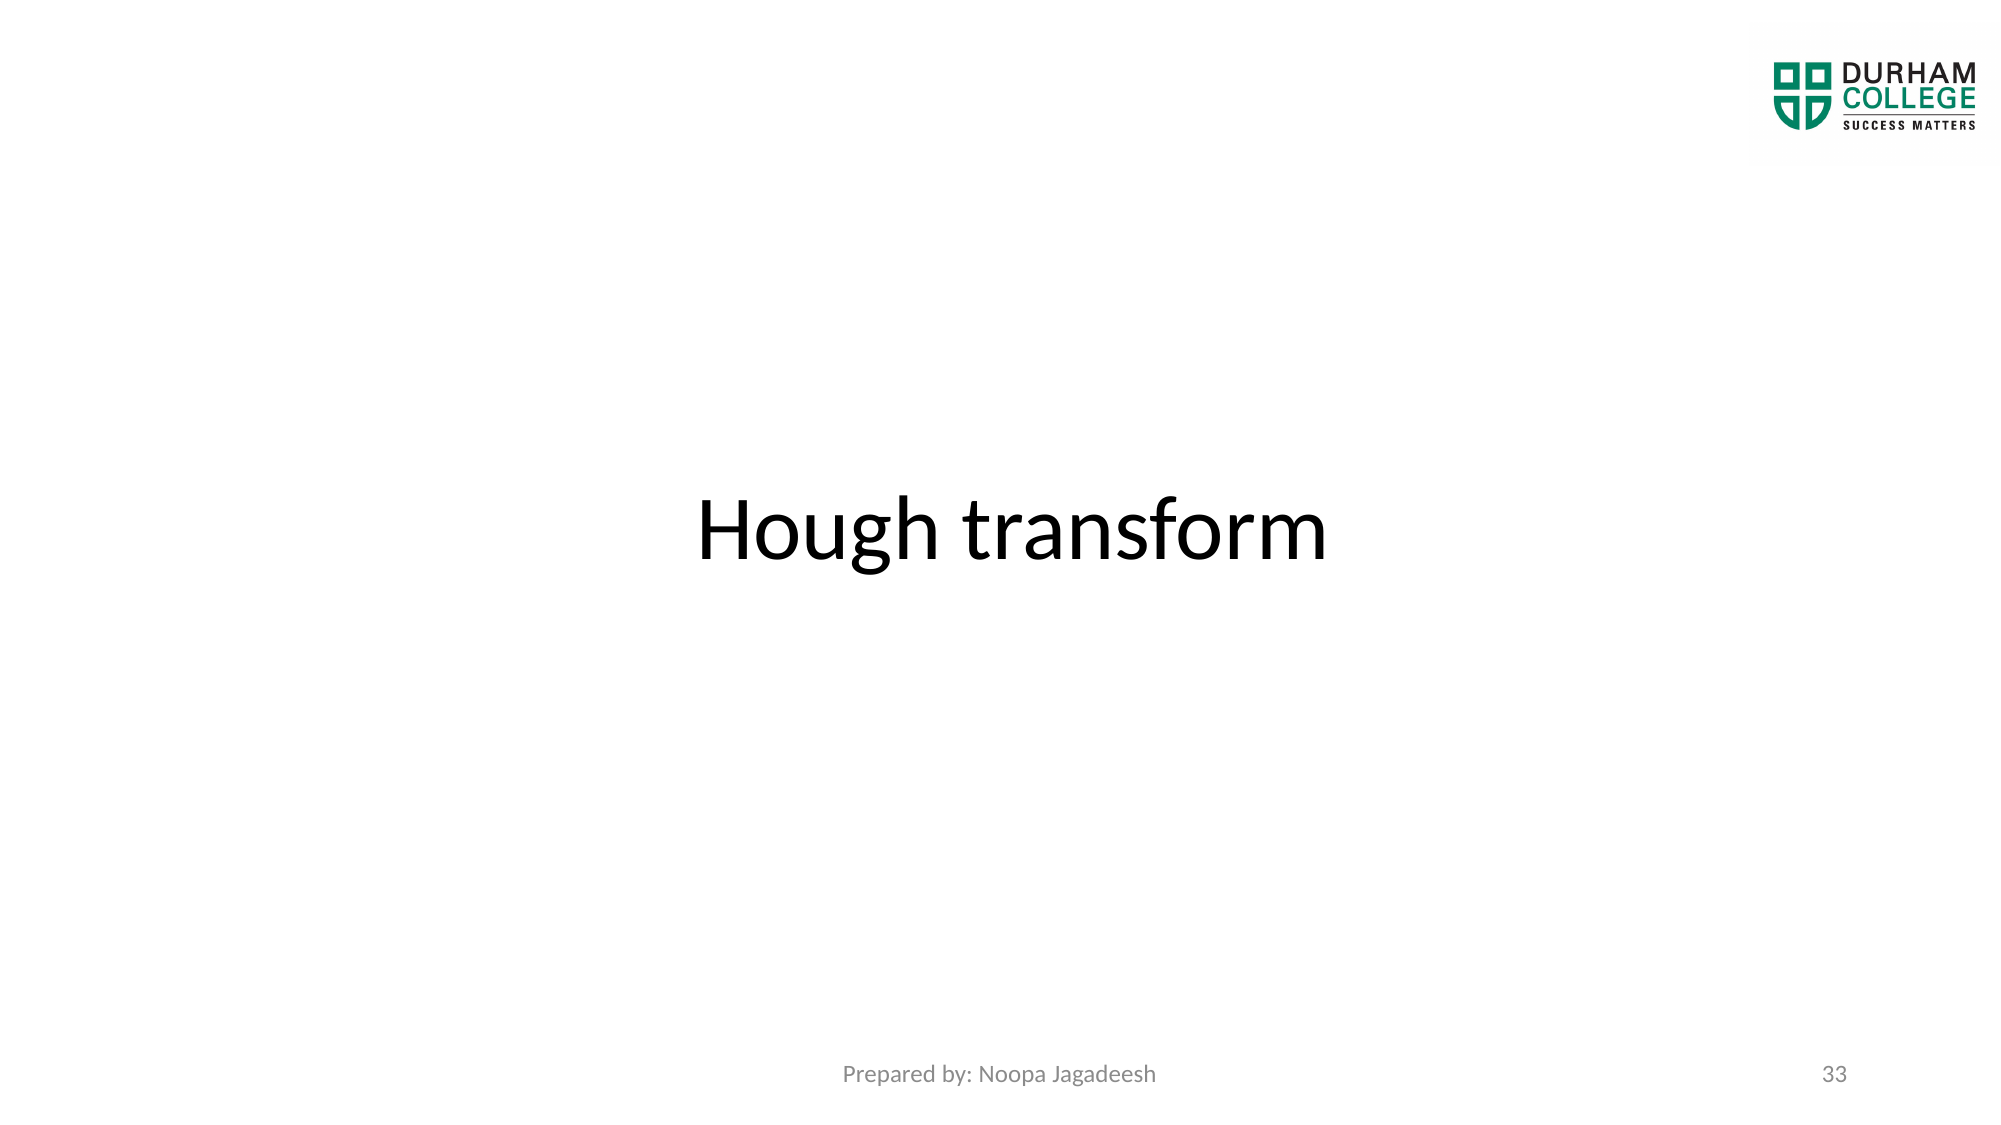

# Hough transform

Prepared by: Noopa Jagadeesh

33